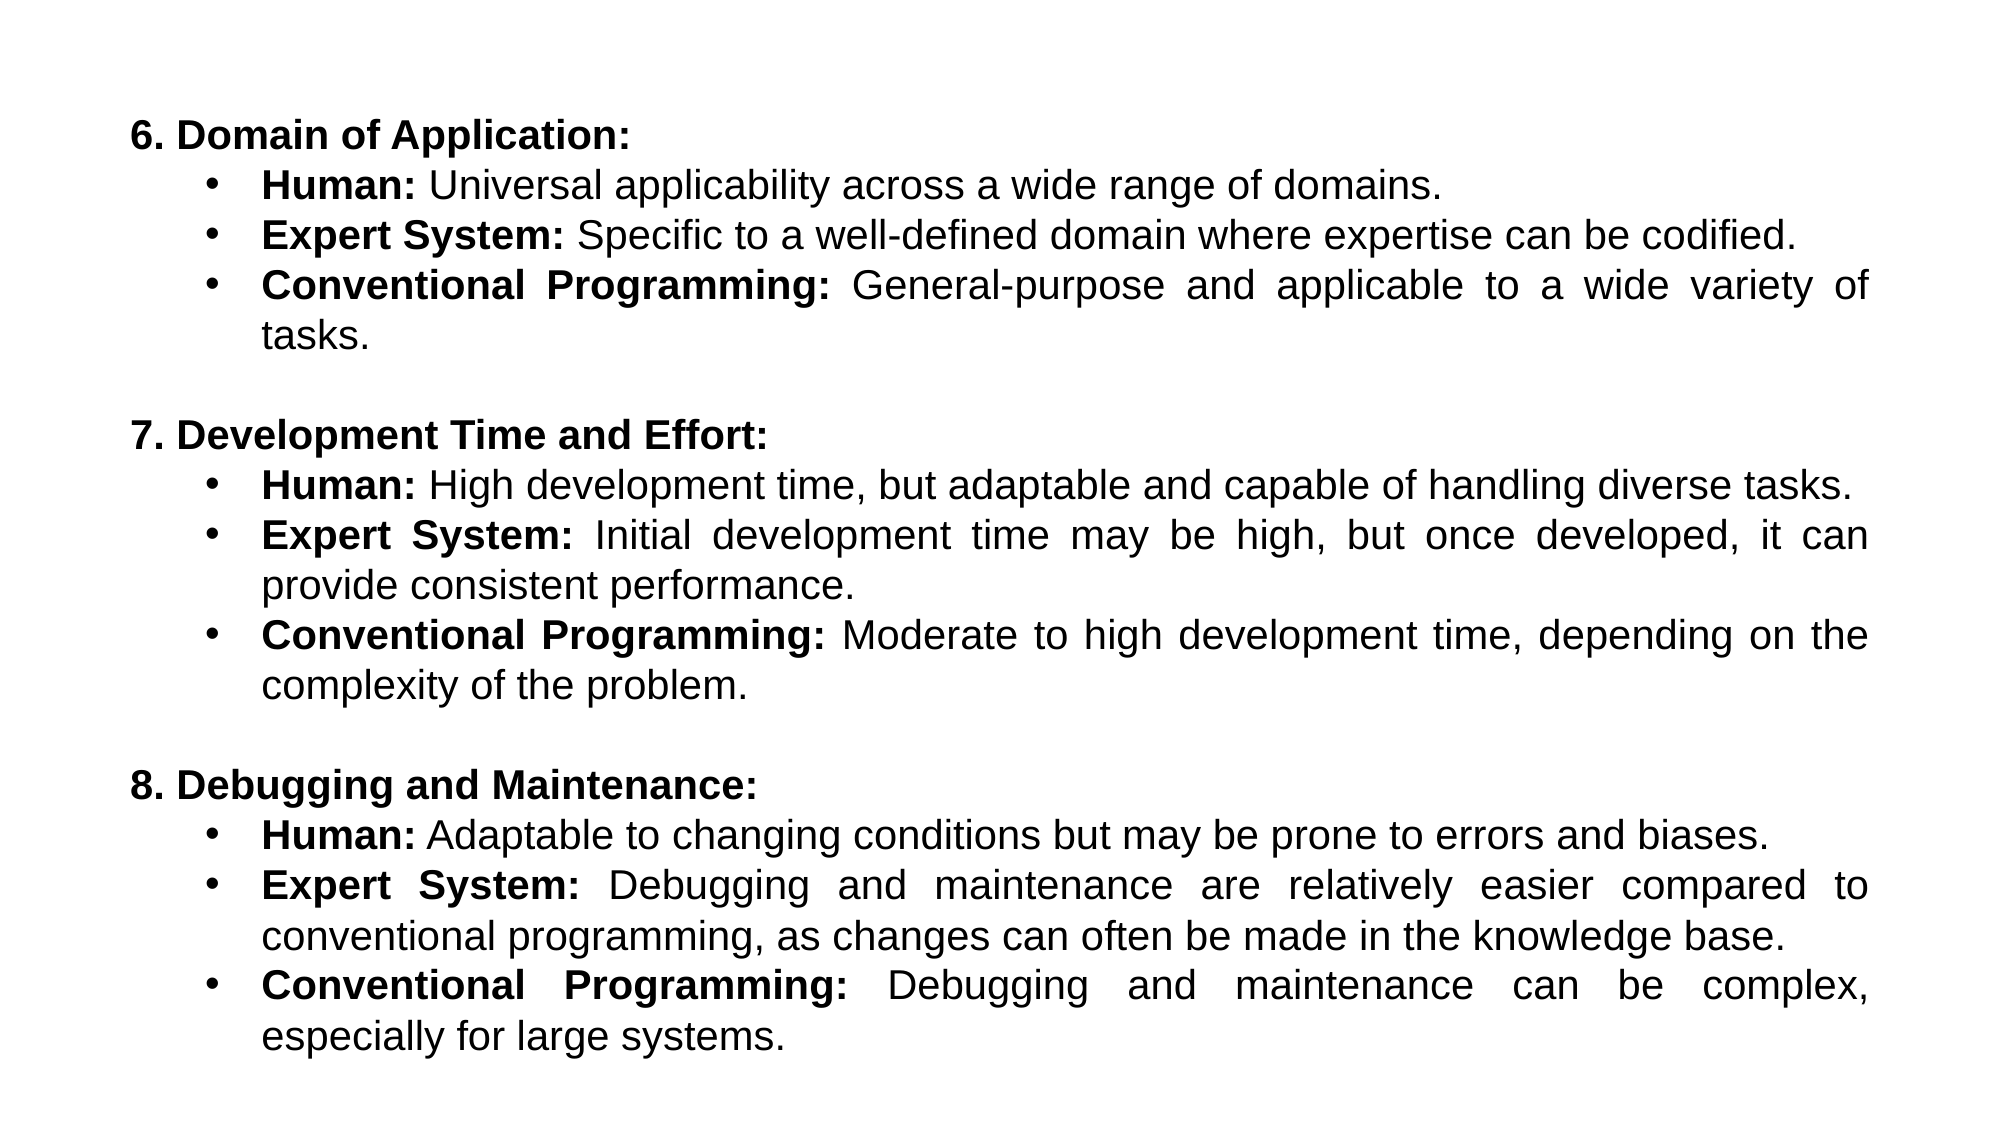

6. Domain of Application:
Human: Universal applicability across a wide range of domains.
Expert System: Specific to a well-defined domain where expertise can be codified.
Conventional Programming: General-purpose and applicable to a wide variety of tasks.

7. Development Time and Effort:
Human: High development time, but adaptable and capable of handling diverse tasks.
Expert System: Initial development time may be high, but once developed, it can provide consistent performance.
Conventional Programming: Moderate to high development time, depending on the complexity of the problem.

8. Debugging and Maintenance:
Human: Adaptable to changing conditions but may be prone to errors and biases.
Expert System: Debugging and maintenance are relatively easier compared to conventional programming, as changes can often be made in the knowledge base.
Conventional Programming: Debugging and maintenance can be complex, especially for large systems.